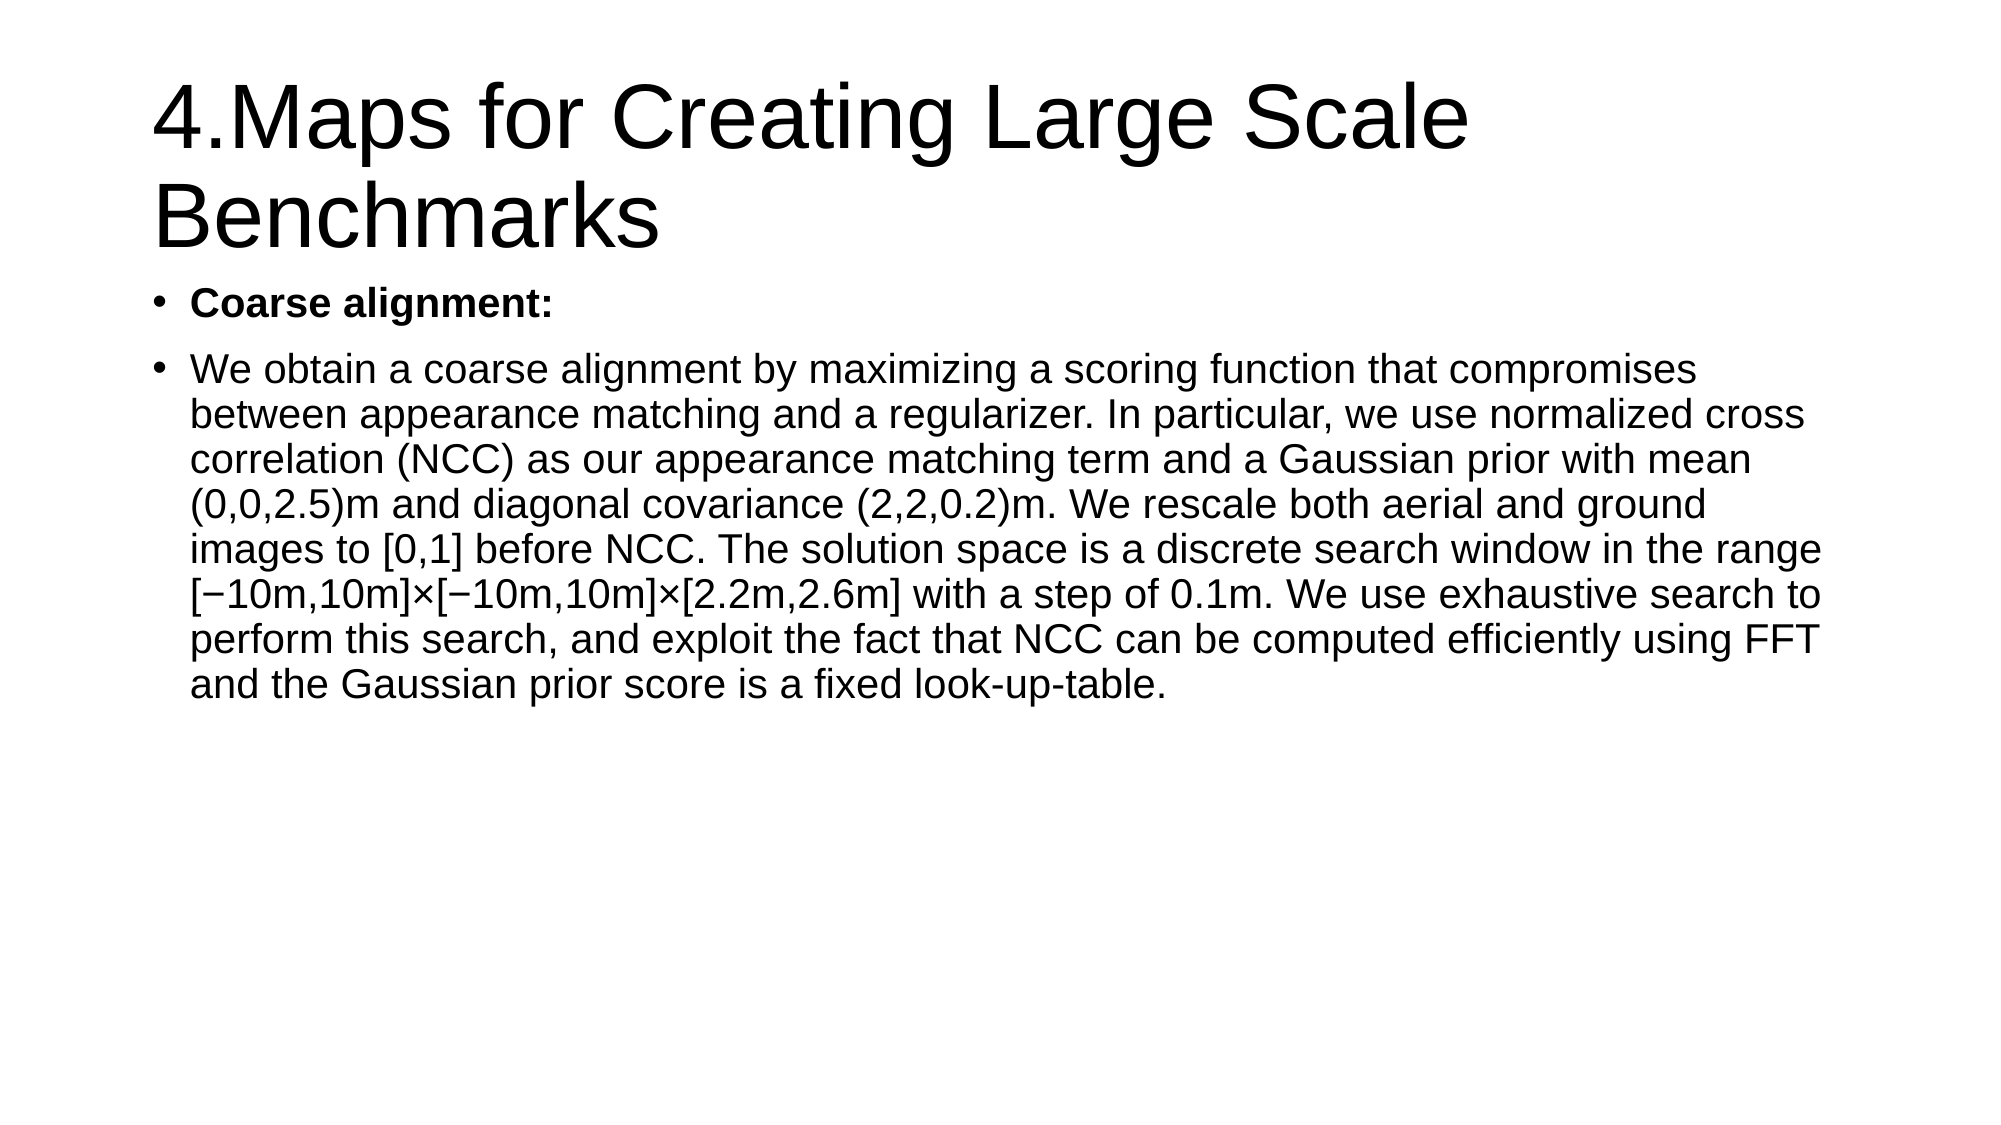

# 4.Maps for Creating Large Scale Benchmarks
Coarse alignment:
We obtain a coarse alignment by maximizing a scoring function that compromises between appearance matching and a regularizer. In particular, we use normalized cross correlation (NCC) as our appearance matching term and a Gaussian prior with mean (0,0,2.5)m and diagonal covariance (2,2,0.2)m. We rescale both aerial and ground images to [0,1] before NCC. The solution space is a discrete search window in the range [−10m,10m]×[−10m,10m]×[2.2m,2.6m] with a step of 0.1m. We use exhaustive search to perform this search, and exploit the fact that NCC can be computed efﬁciently using FFT and the Gaussian prior score is a ﬁxed look-up-table.